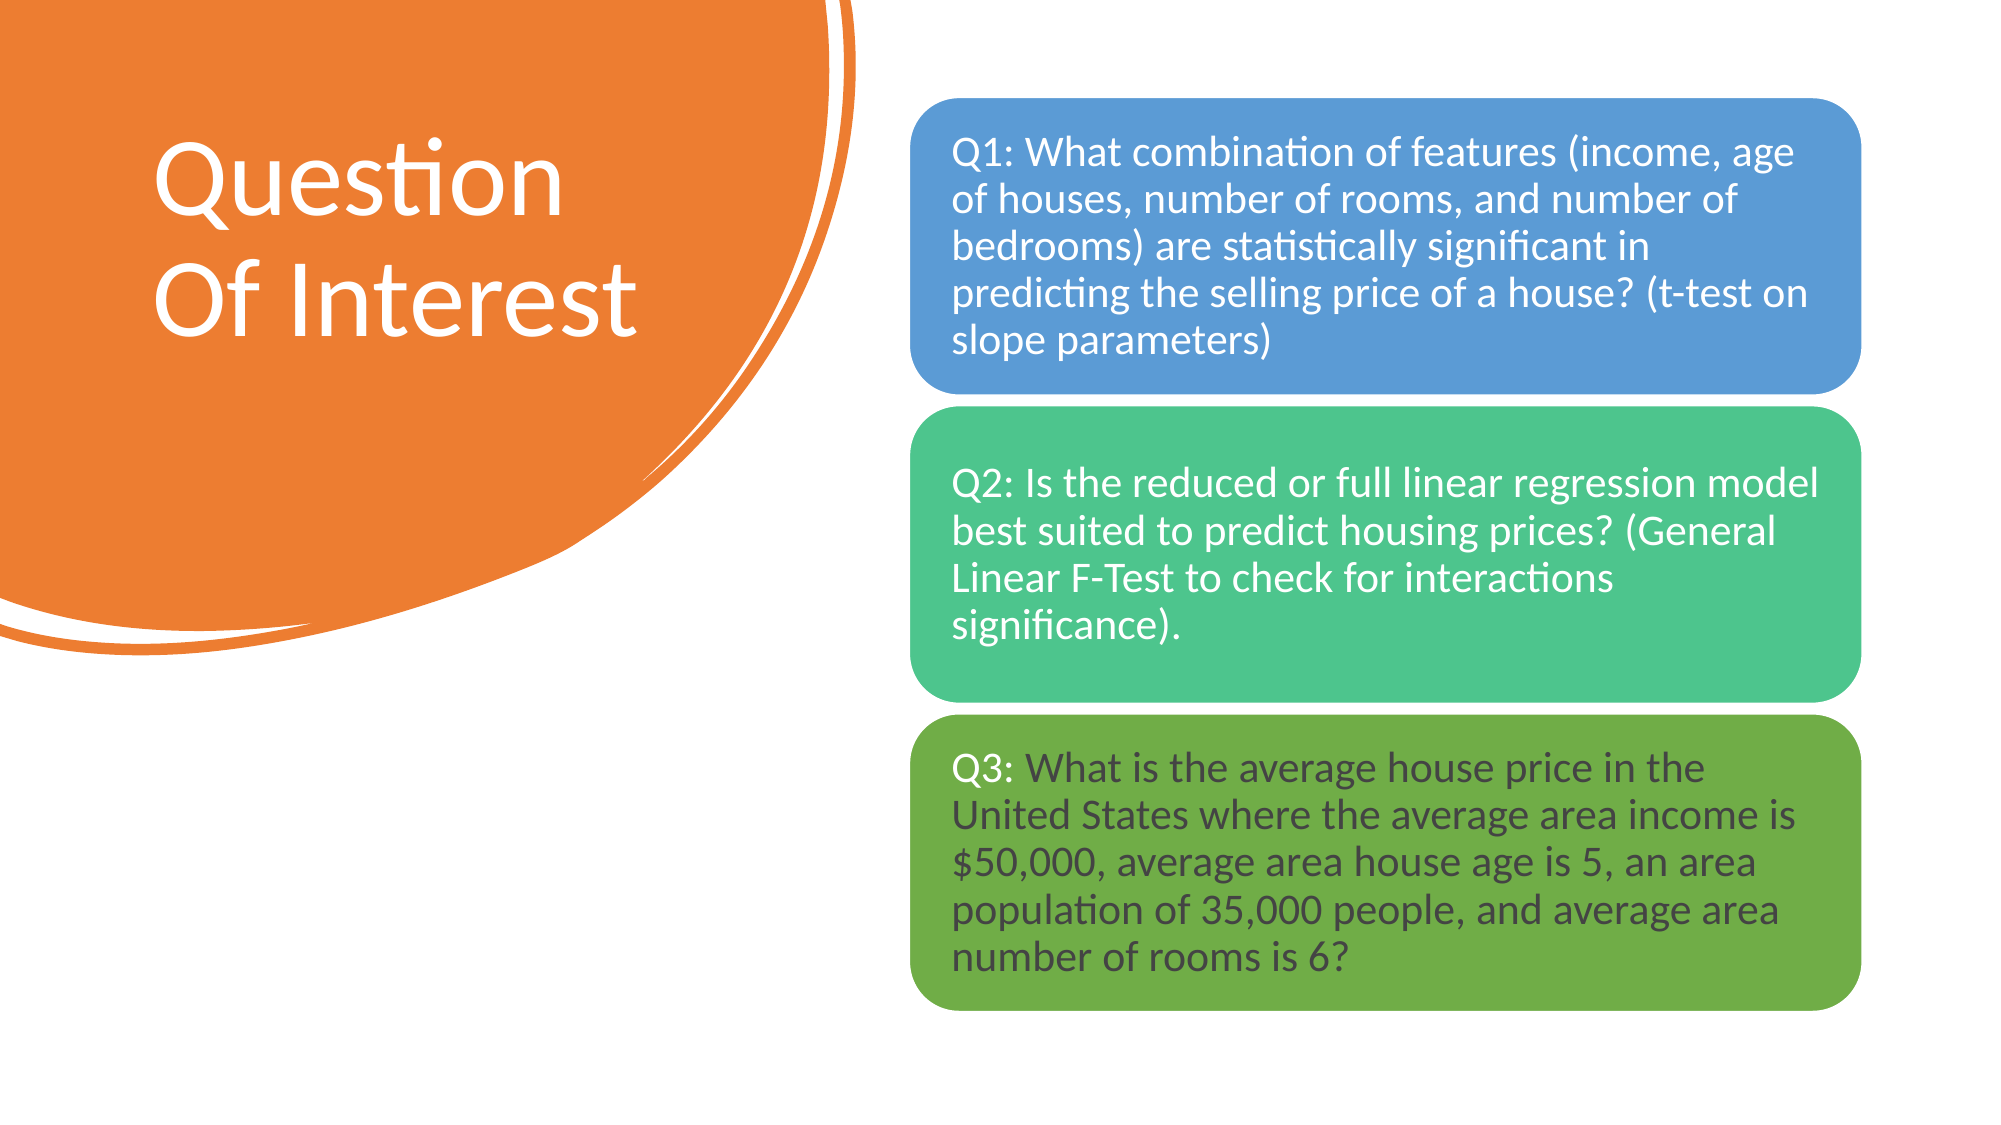

Q1: What combination of features (income, age of houses, number of rooms, and number of bedrooms) are statistically significant in predicting the selling price of a house? (t-test on slope parameters)
Q2: Is the reduced or full linear regression model best suited to predict housing prices? (General Linear F-Test to check for interactions significance).
Q3: What is the average house price in the United States where the average area income is $50,000, average area house age is 5, an area population of 35,000 people, and average area number of rooms is 6?
# Question Of Interest